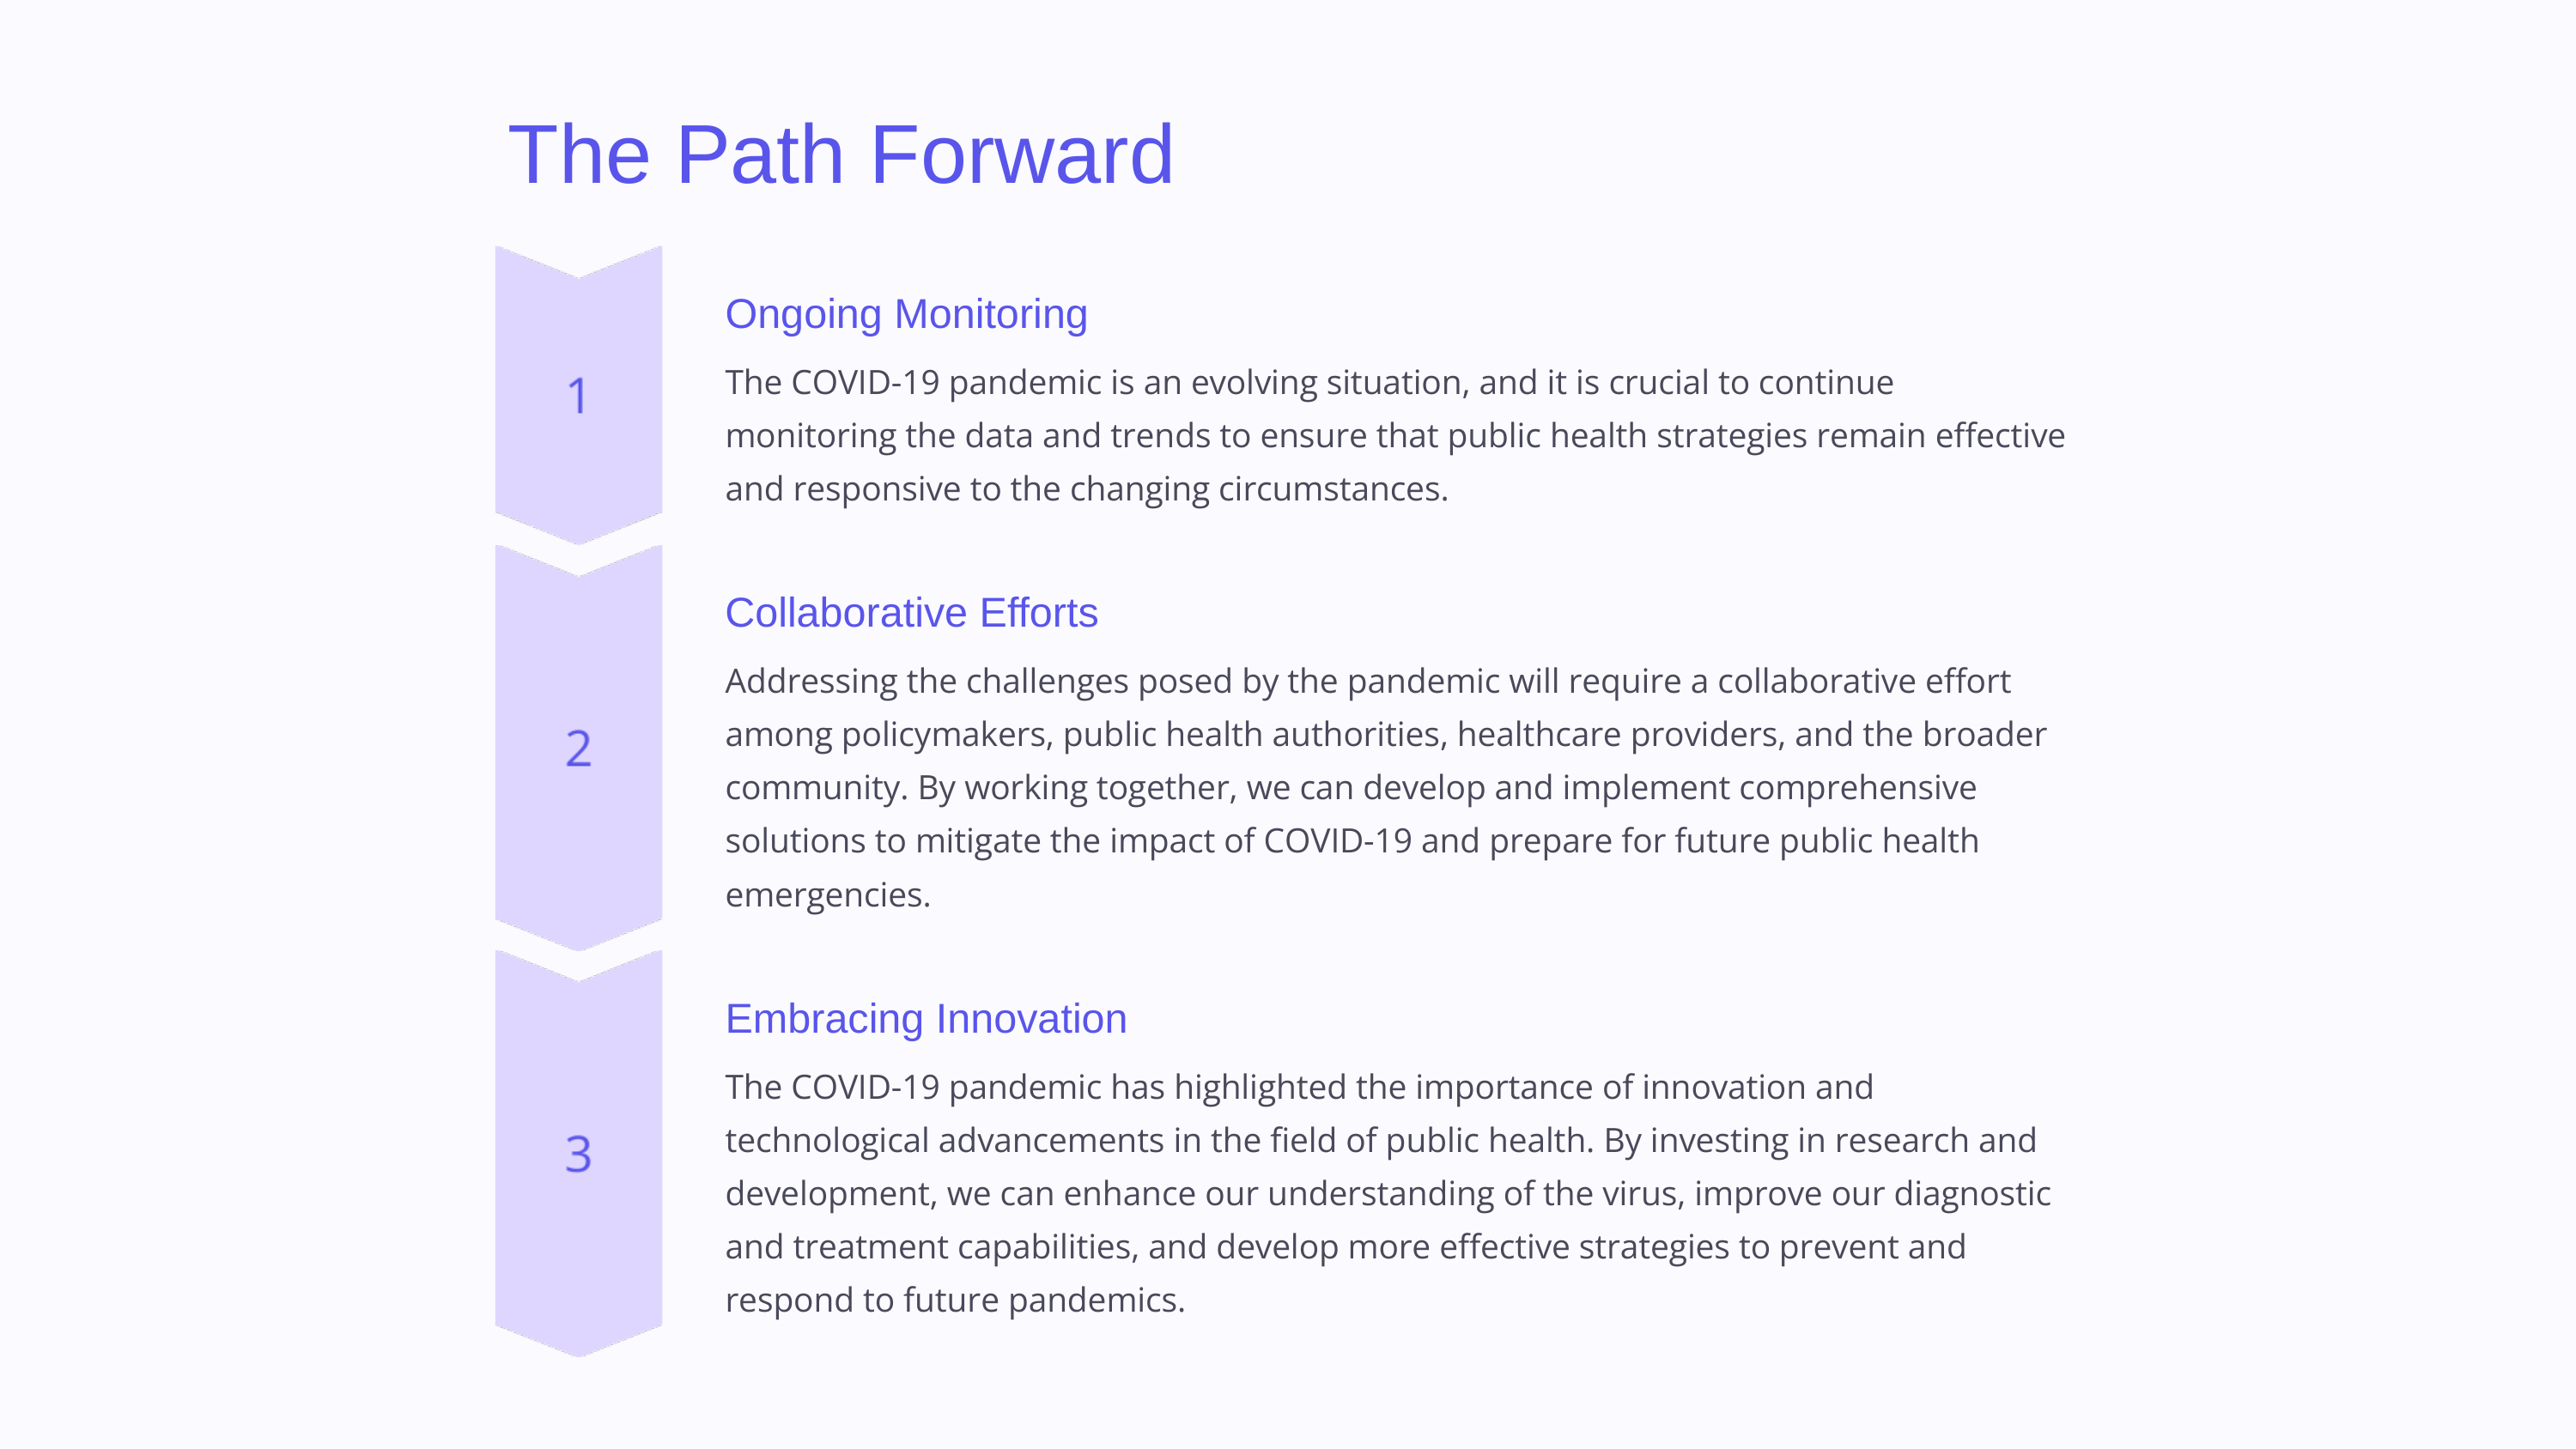

The Path Forward

Ongoing Monitoring
The COVID-19 pandemic is an evolving situation, and it is crucial to continue monitoring the data and trends to ensure that public health strategies remain effective and responsive to the changing circumstances.

Collaborative Efforts
Addressing the challenges posed by the pandemic will require a collaborative effort among policymakers, public health authorities, healthcare providers, and the broader community. By working together, we can develop and implement comprehensive solutions to mitigate the impact of COVID-19 and prepare for future public health emergencies.

Embracing Innovation
The COVID-19 pandemic has highlighted the importance of innovation and technological advancements in the field of public health. By investing in research and development, we can enhance our understanding of the virus, improve our diagnostic and treatment capabilities, and develop more effective strategies to prevent and respond to future pandemics.